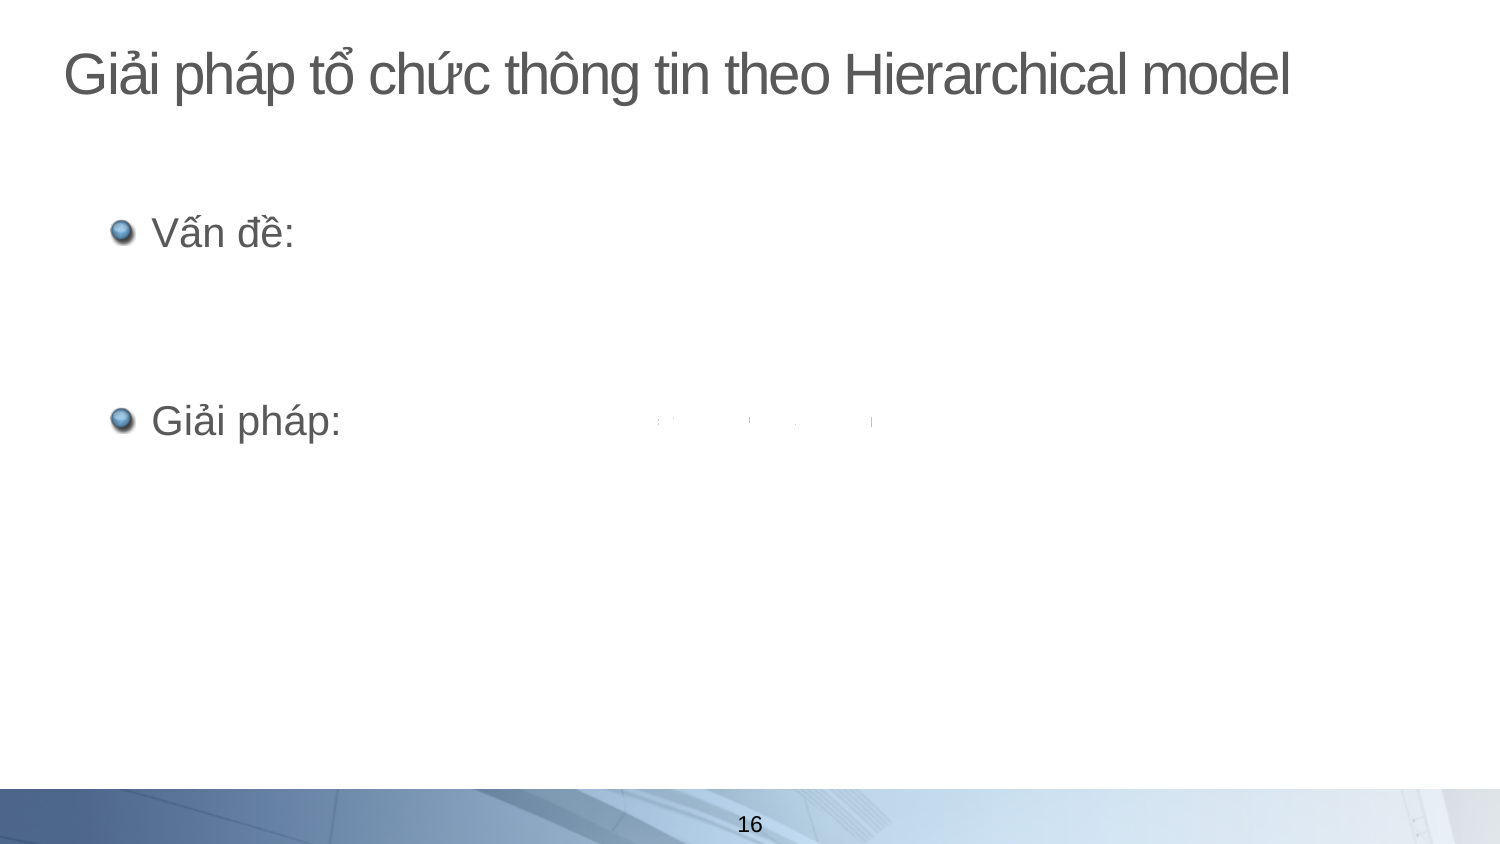

# Giải pháp tổ chức thông tin theo Hierarchical model

Vấn đề:

Giải pháp: